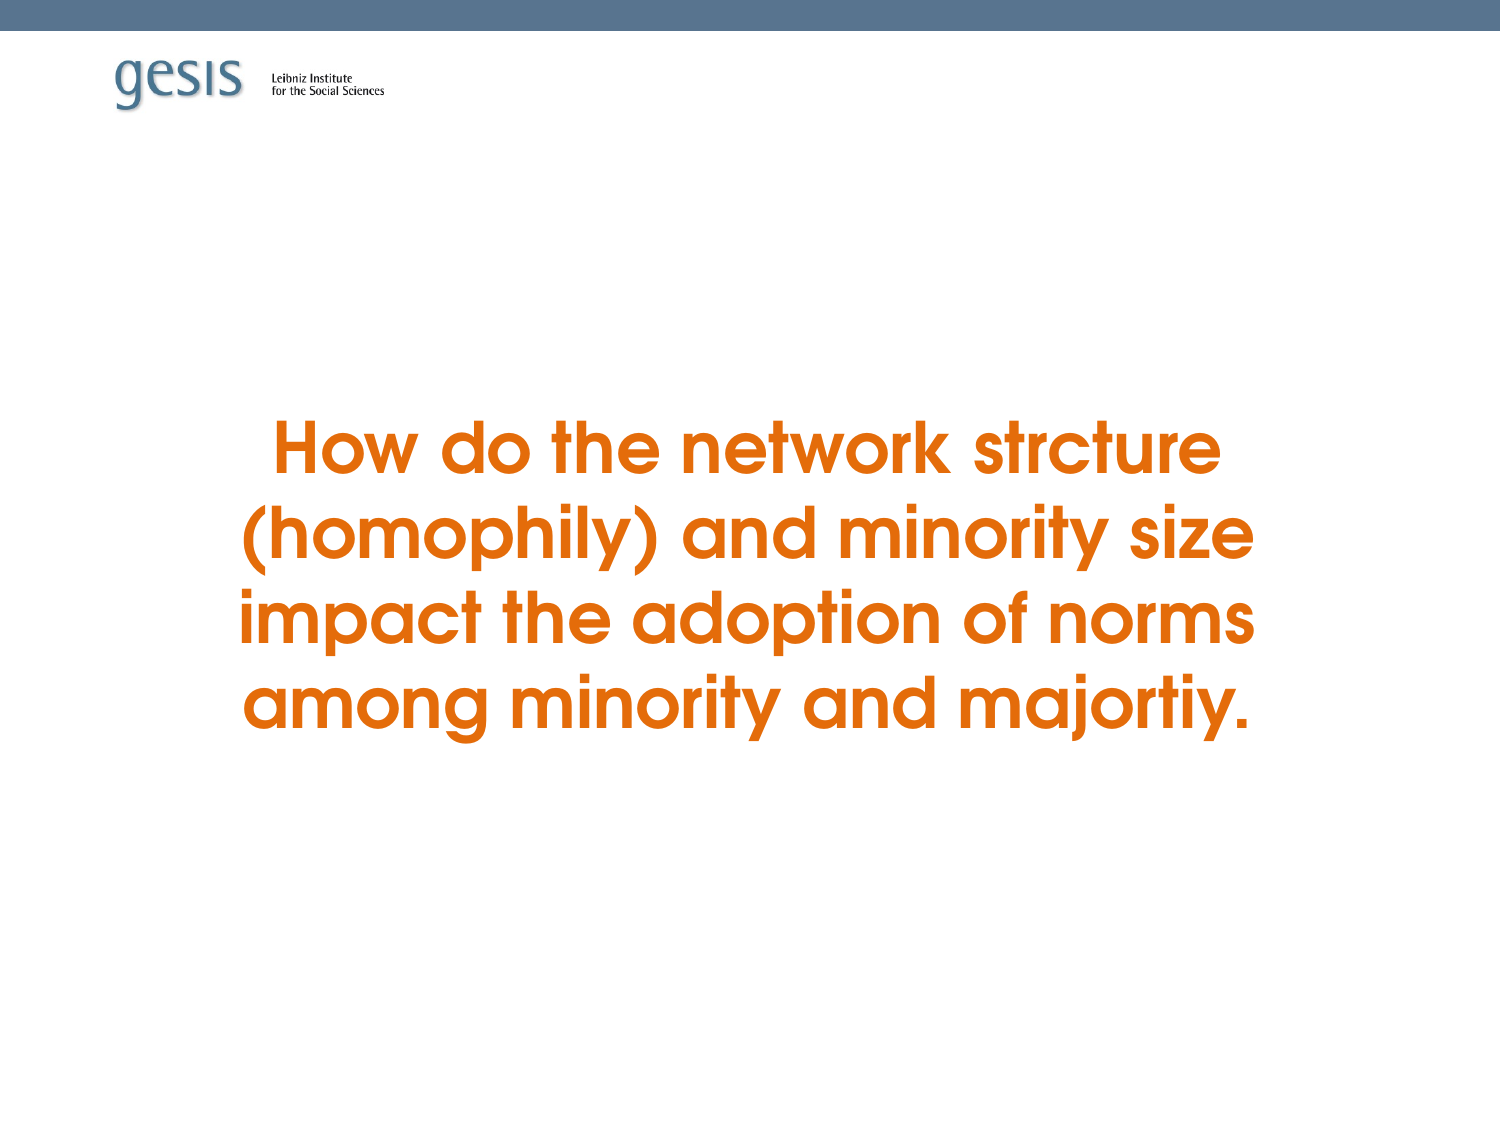

How do the network strcture (homophily) and minority size impact the adoption of norms among minority and majortiy.